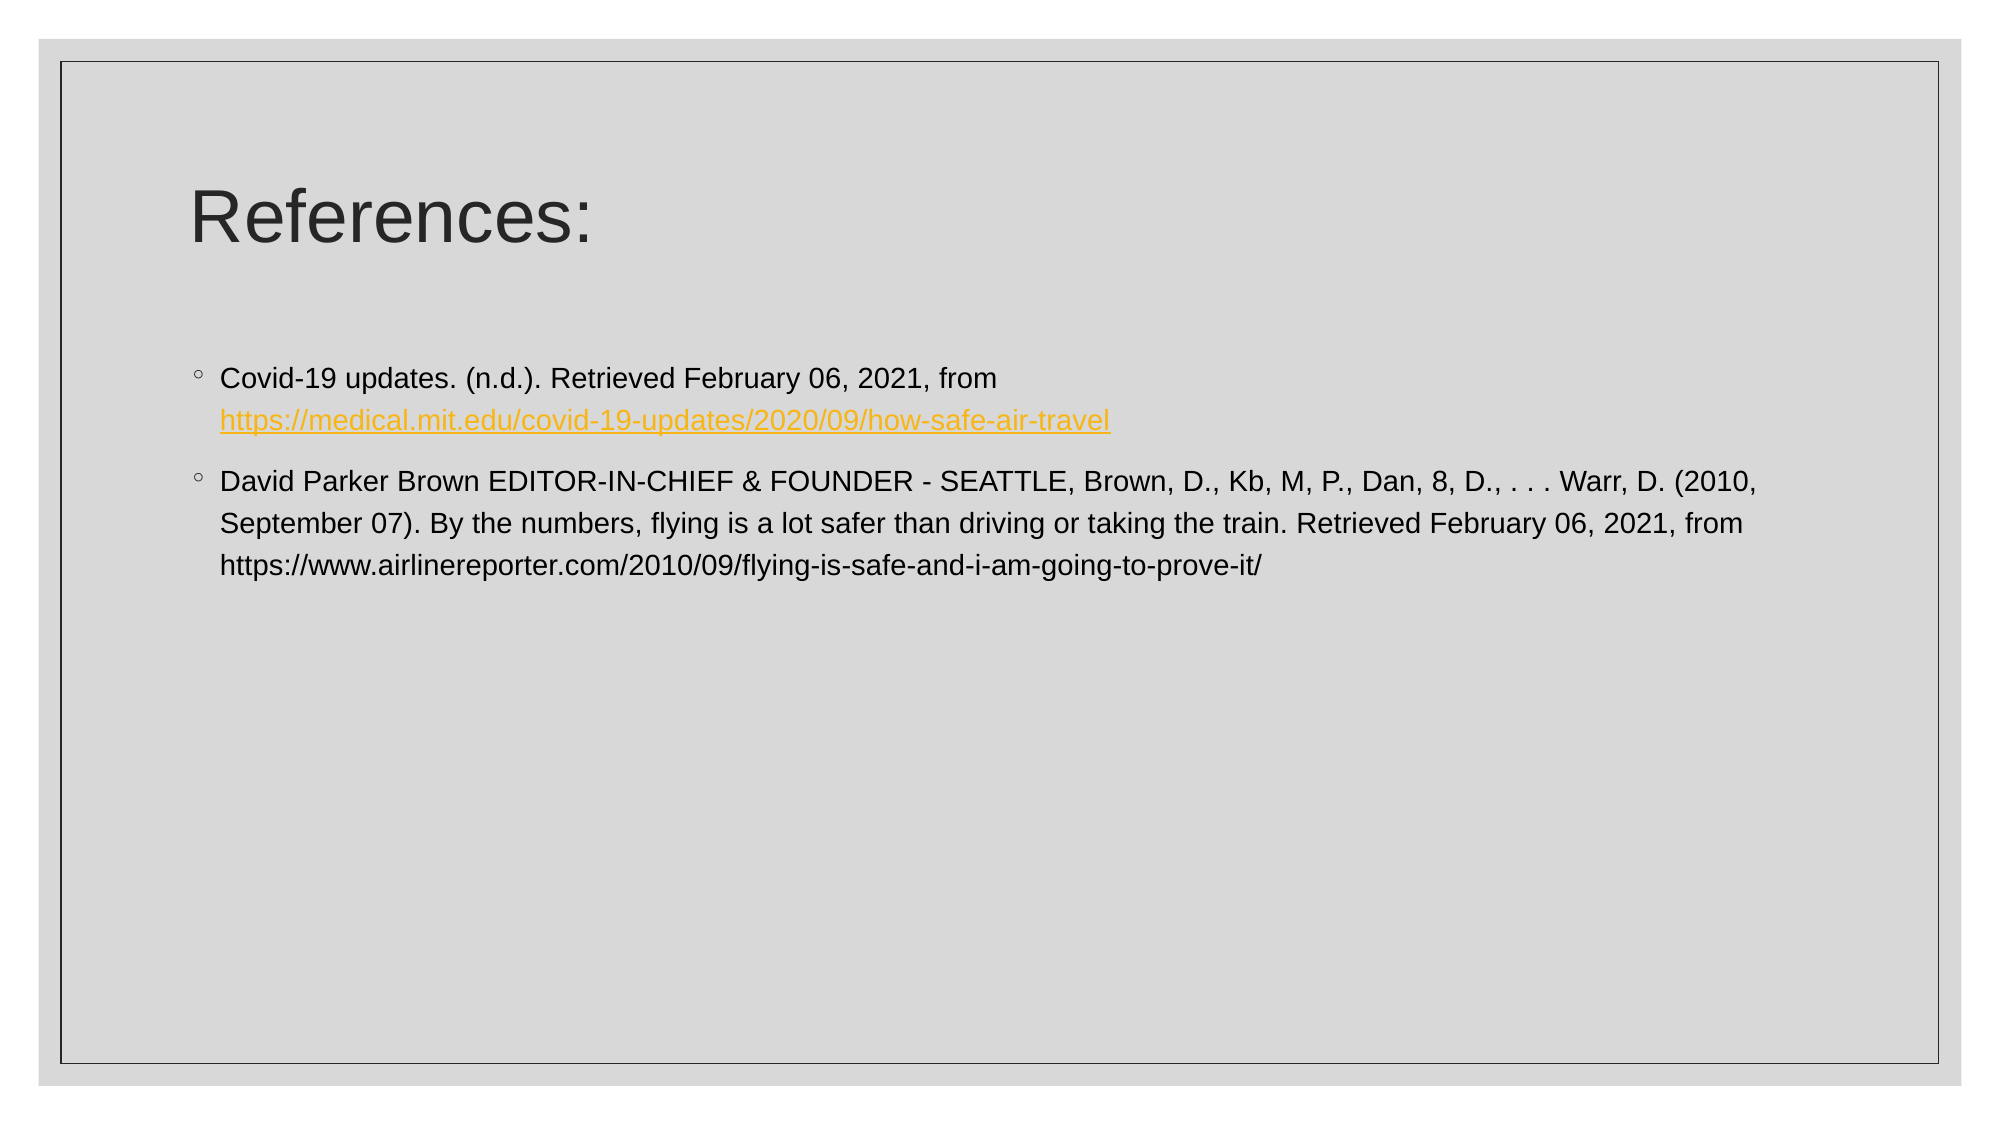

# References:
Covid-19 updates. (n.d.). Retrieved February 06, 2021, from https://medical.mit.edu/covid-19-updates/2020/09/how-safe-air-travel
David Parker Brown EDITOR-IN-CHIEF & FOUNDER - SEATTLE, Brown, D., Kb, M, P., Dan, 8, D., . . . Warr, D. (2010, September 07). By the numbers, flying is a lot safer than driving or taking the train. Retrieved February 06, 2021, from https://www.airlinereporter.com/2010/09/flying-is-safe-and-i-am-going-to-prove-it/